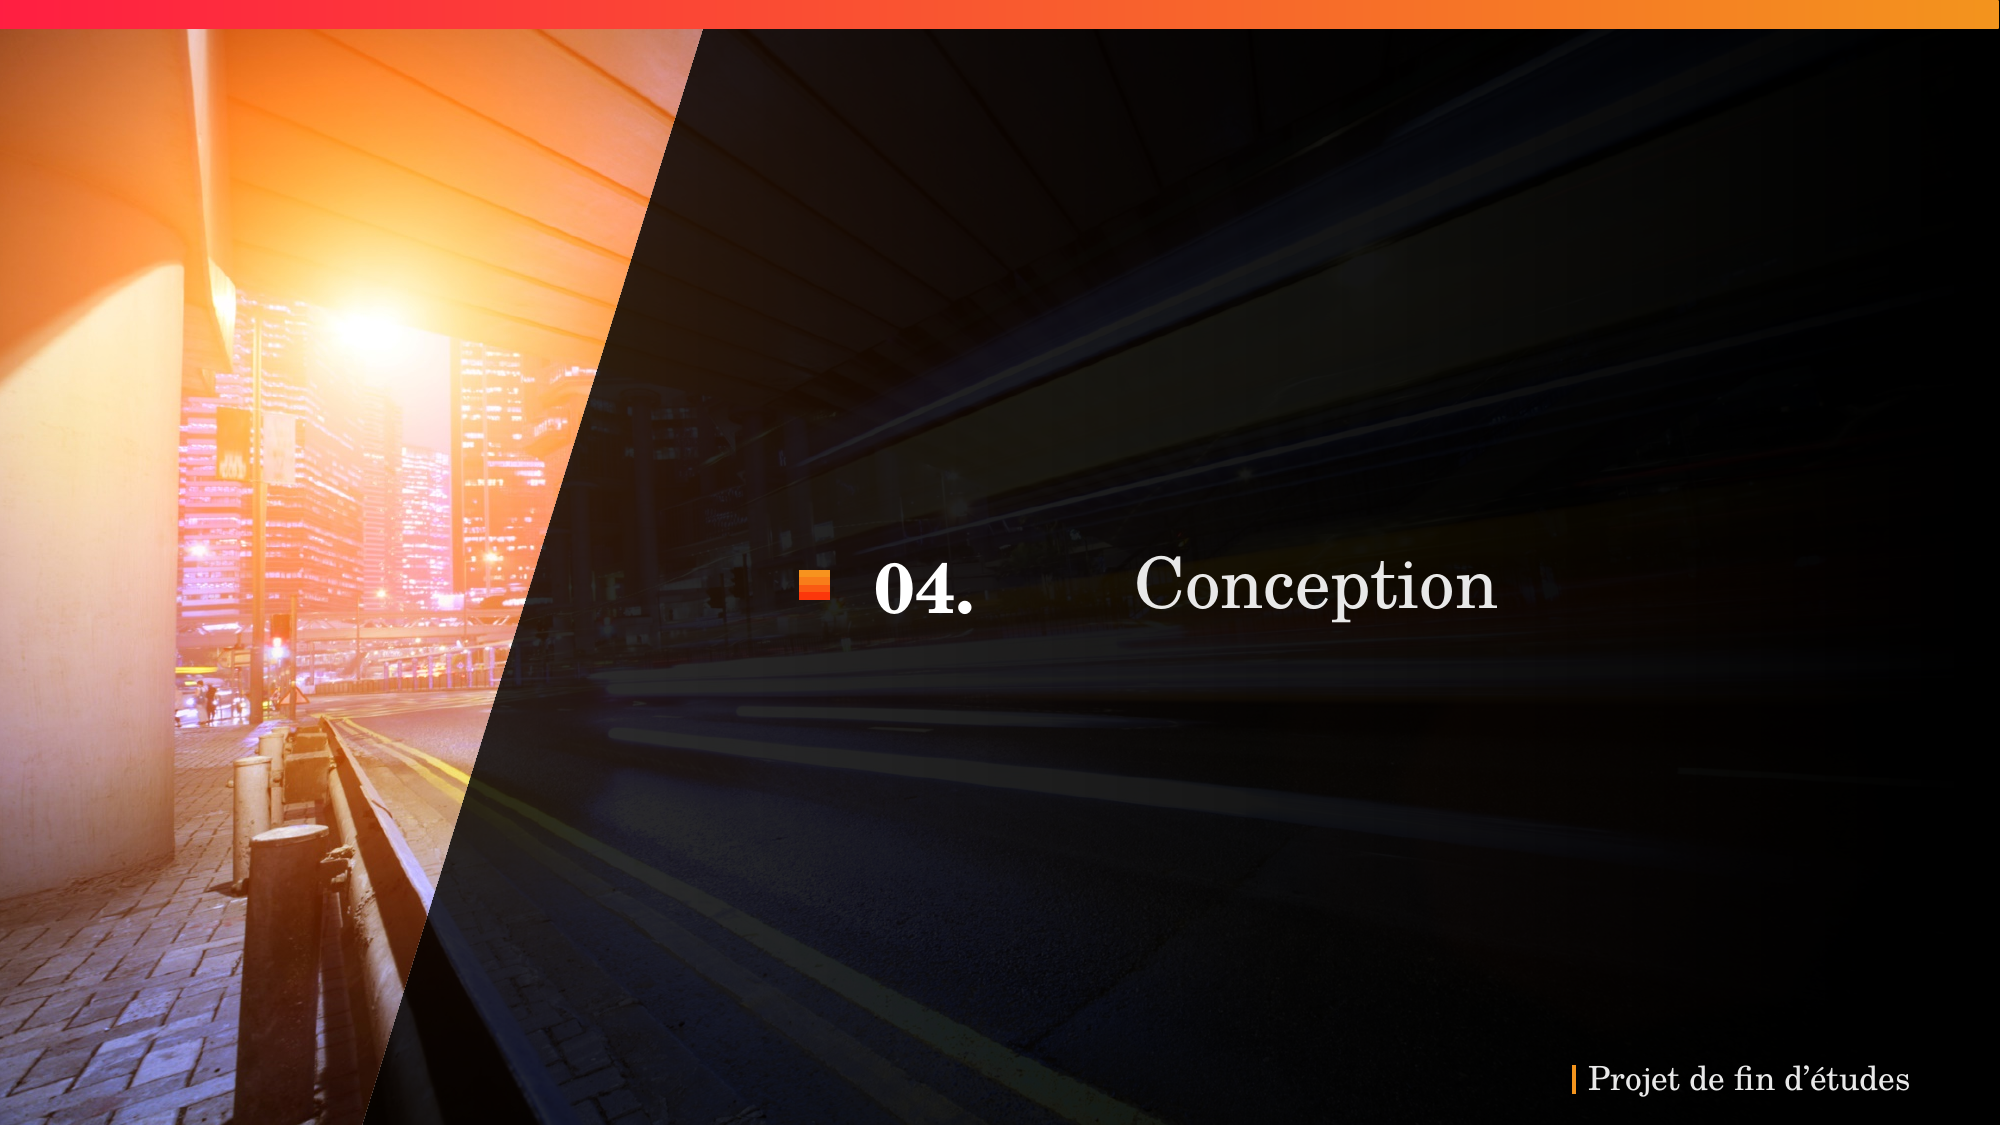

04.
Conception
18
Projet de fin d’études